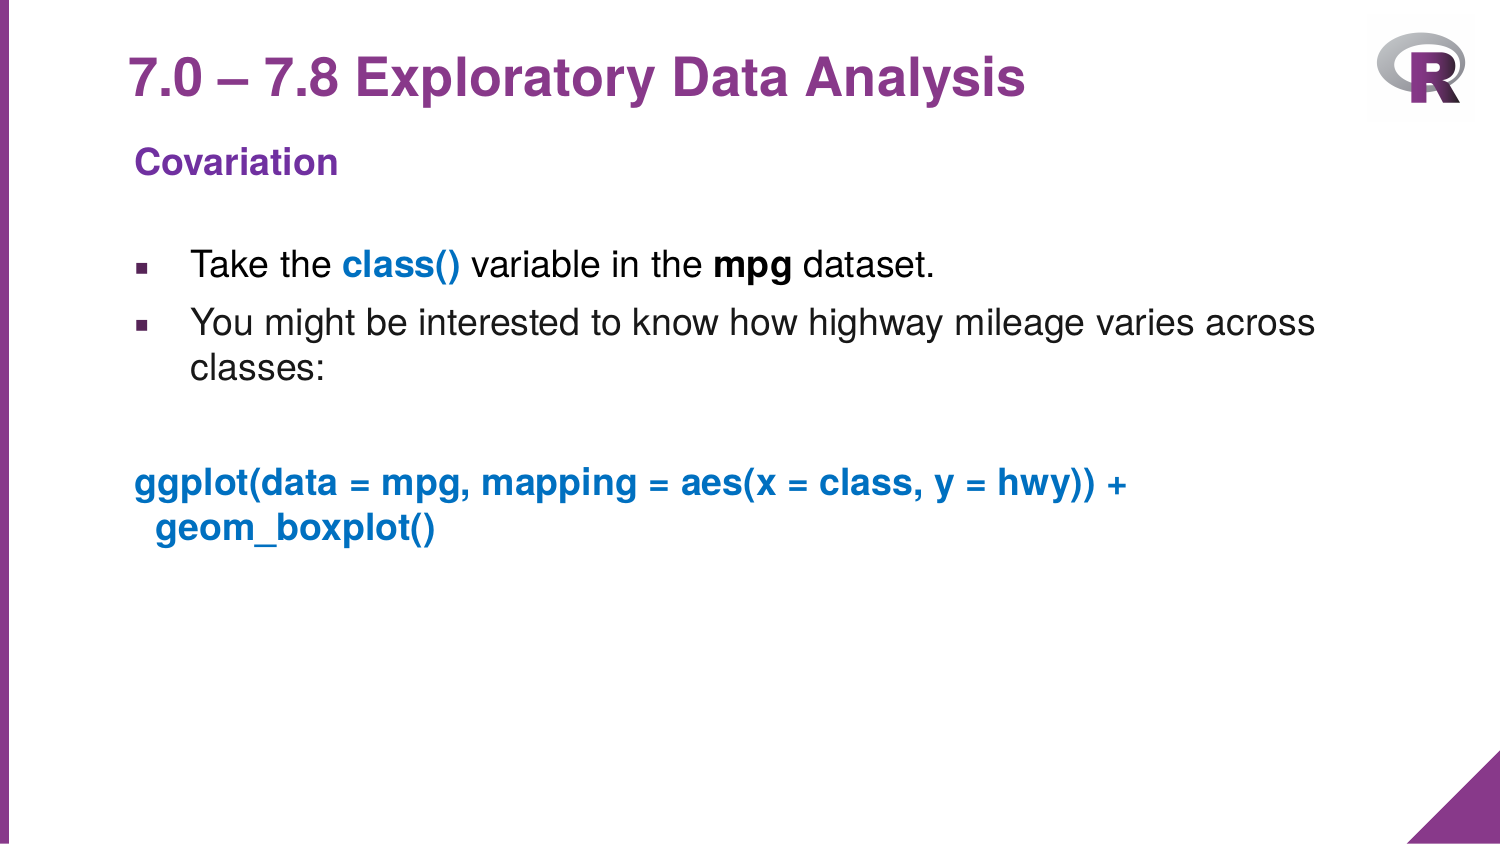

# 7.0 – 7.8 Exploratory Data Analysis
Covariation
Take the class() variable in the mpg dataset.
You might be interested to know how highway mileage varies across classes:

ggplot(data = mpg, mapping = aes(x = class, y = hwy)) +
  geom_boxplot()